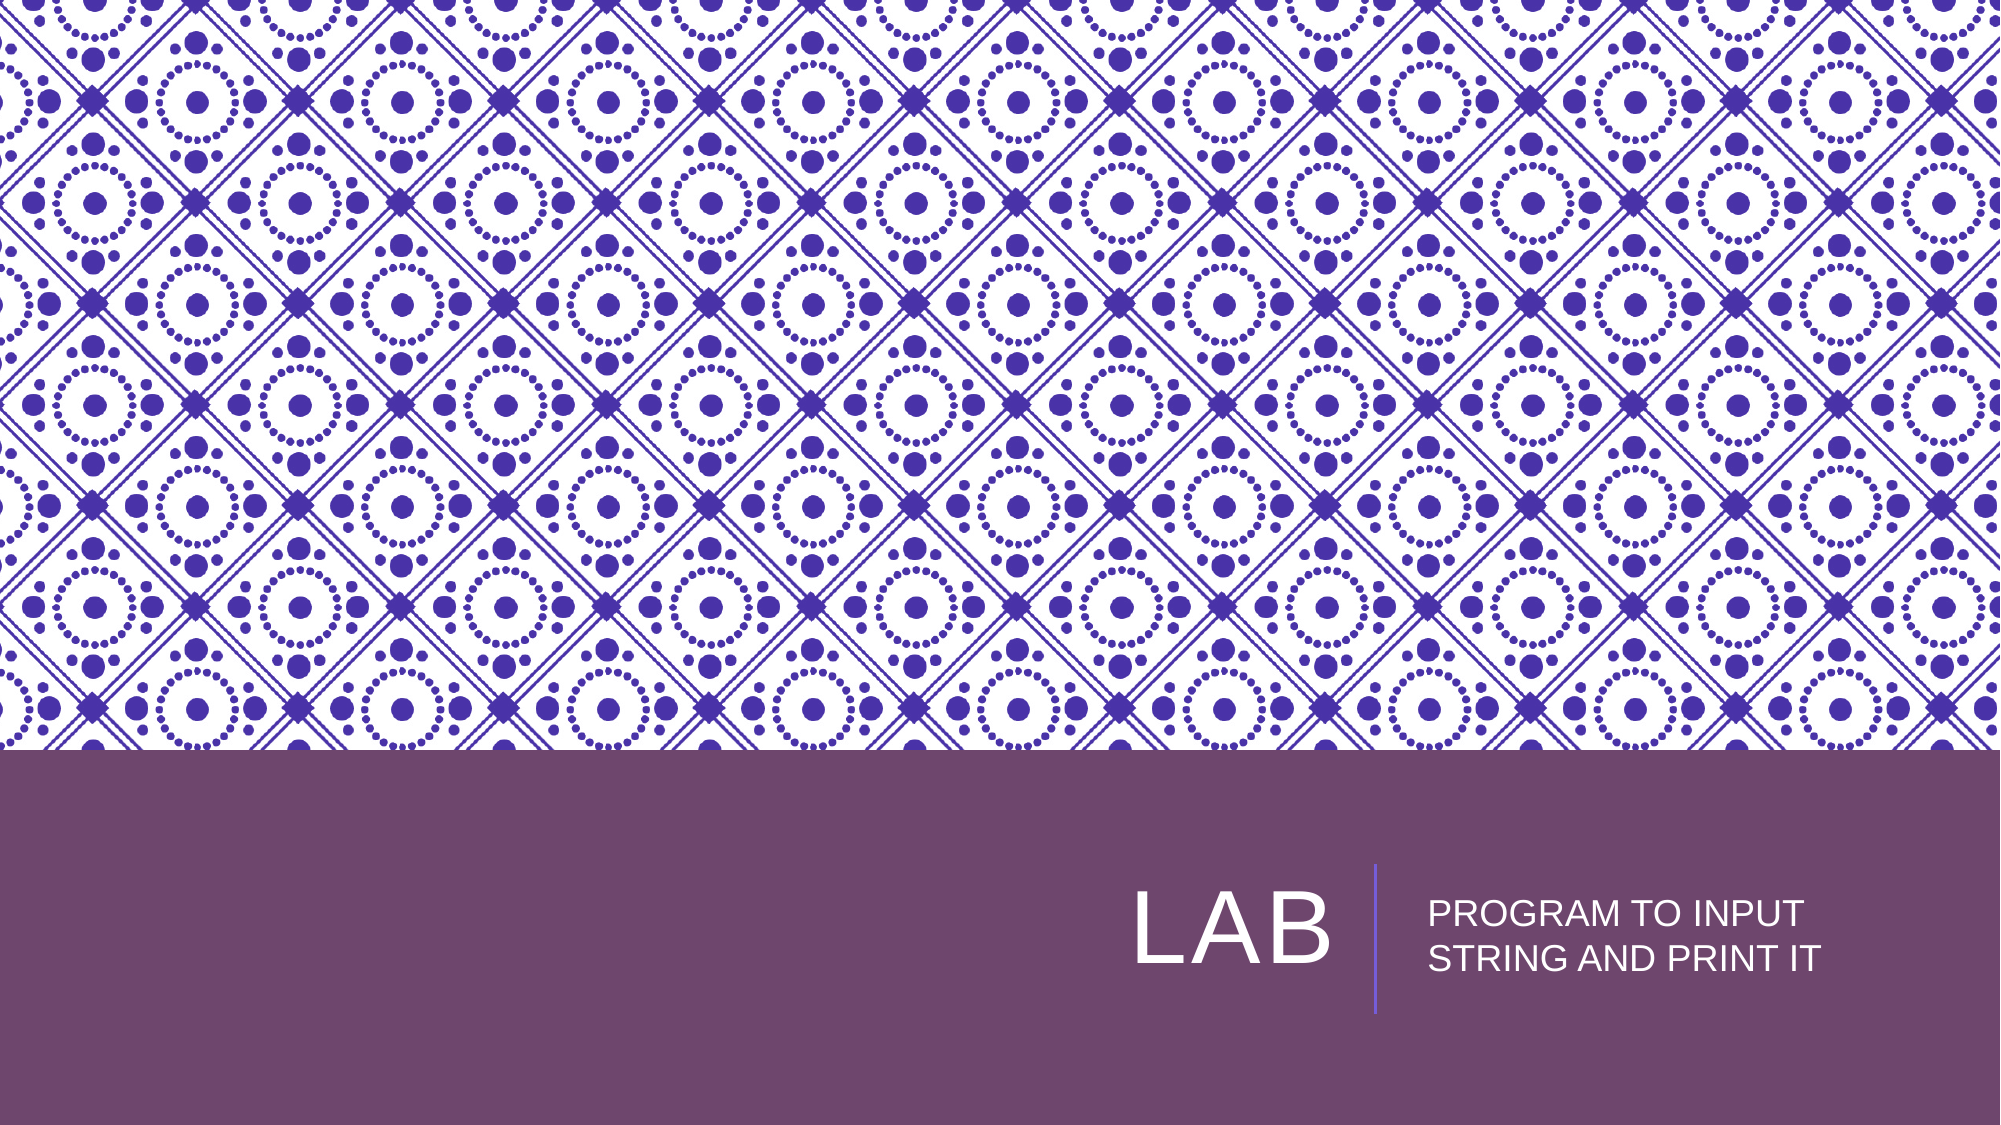

# LAB
PROGRAM TO INPUT STRING AND PRINT IT